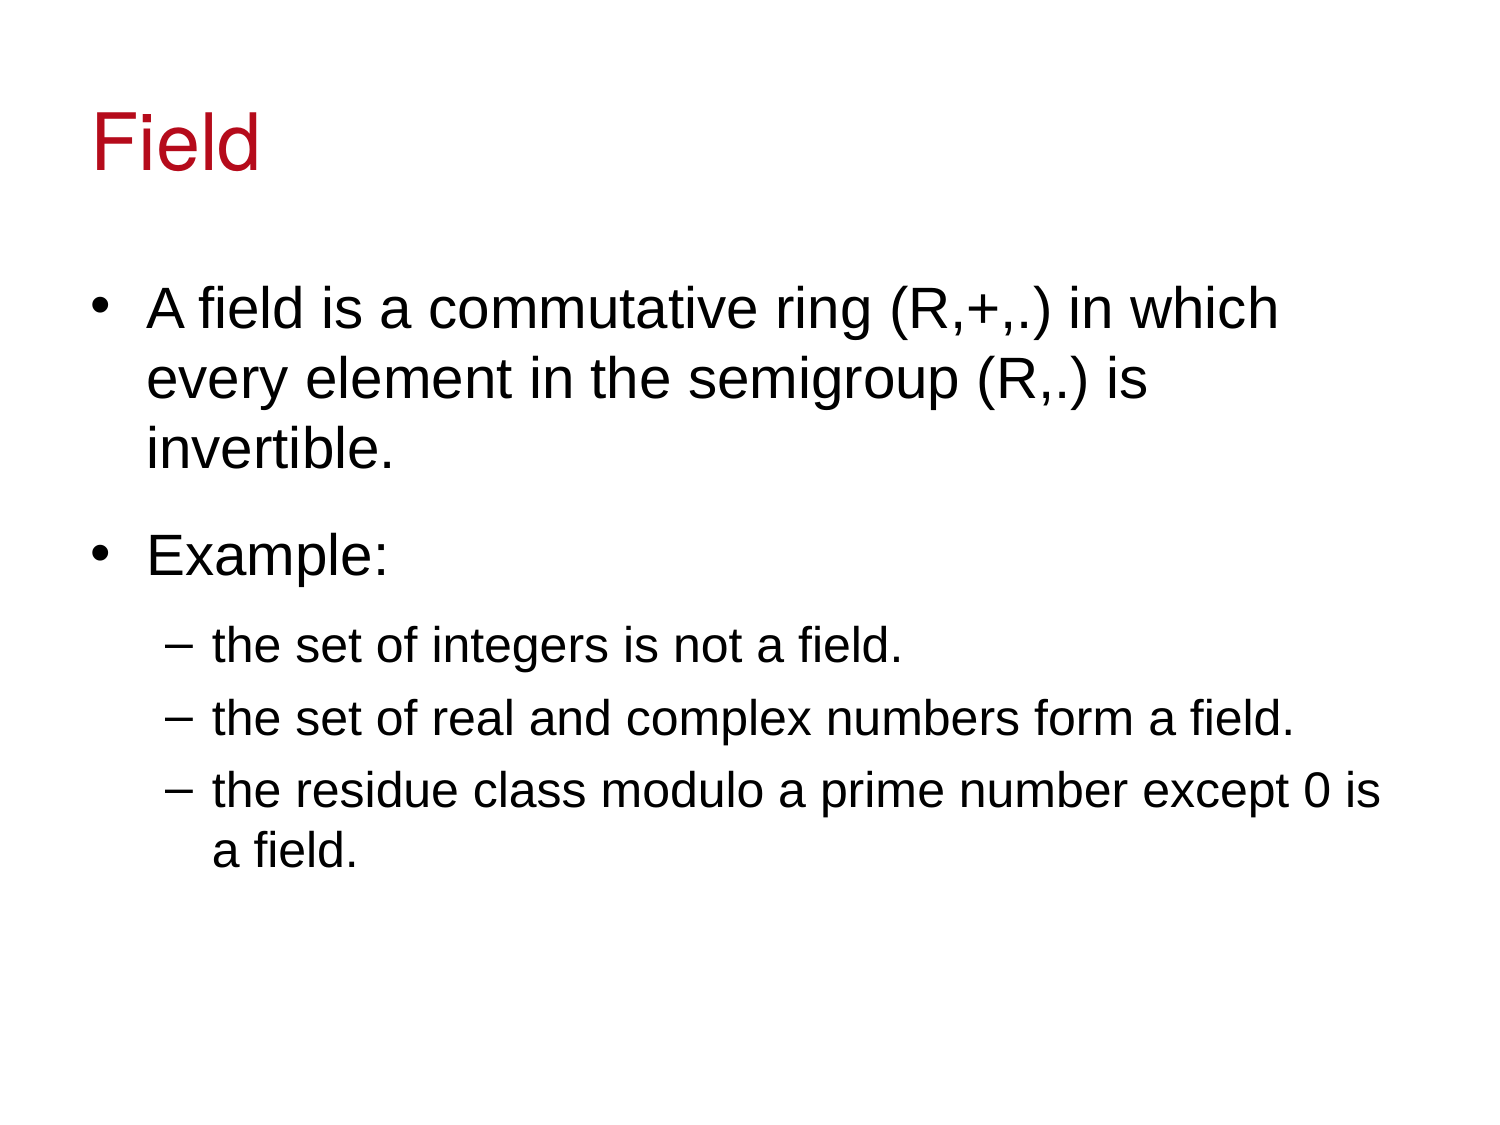

# Field
A field is a commutative ring (R,+,.) in which  every element in the semigroup (R,.) is invertible.
Example:
the set of integers is not a field.
the set of real and complex numbers form a field.
the residue class modulo a prime number except 0 is a field.